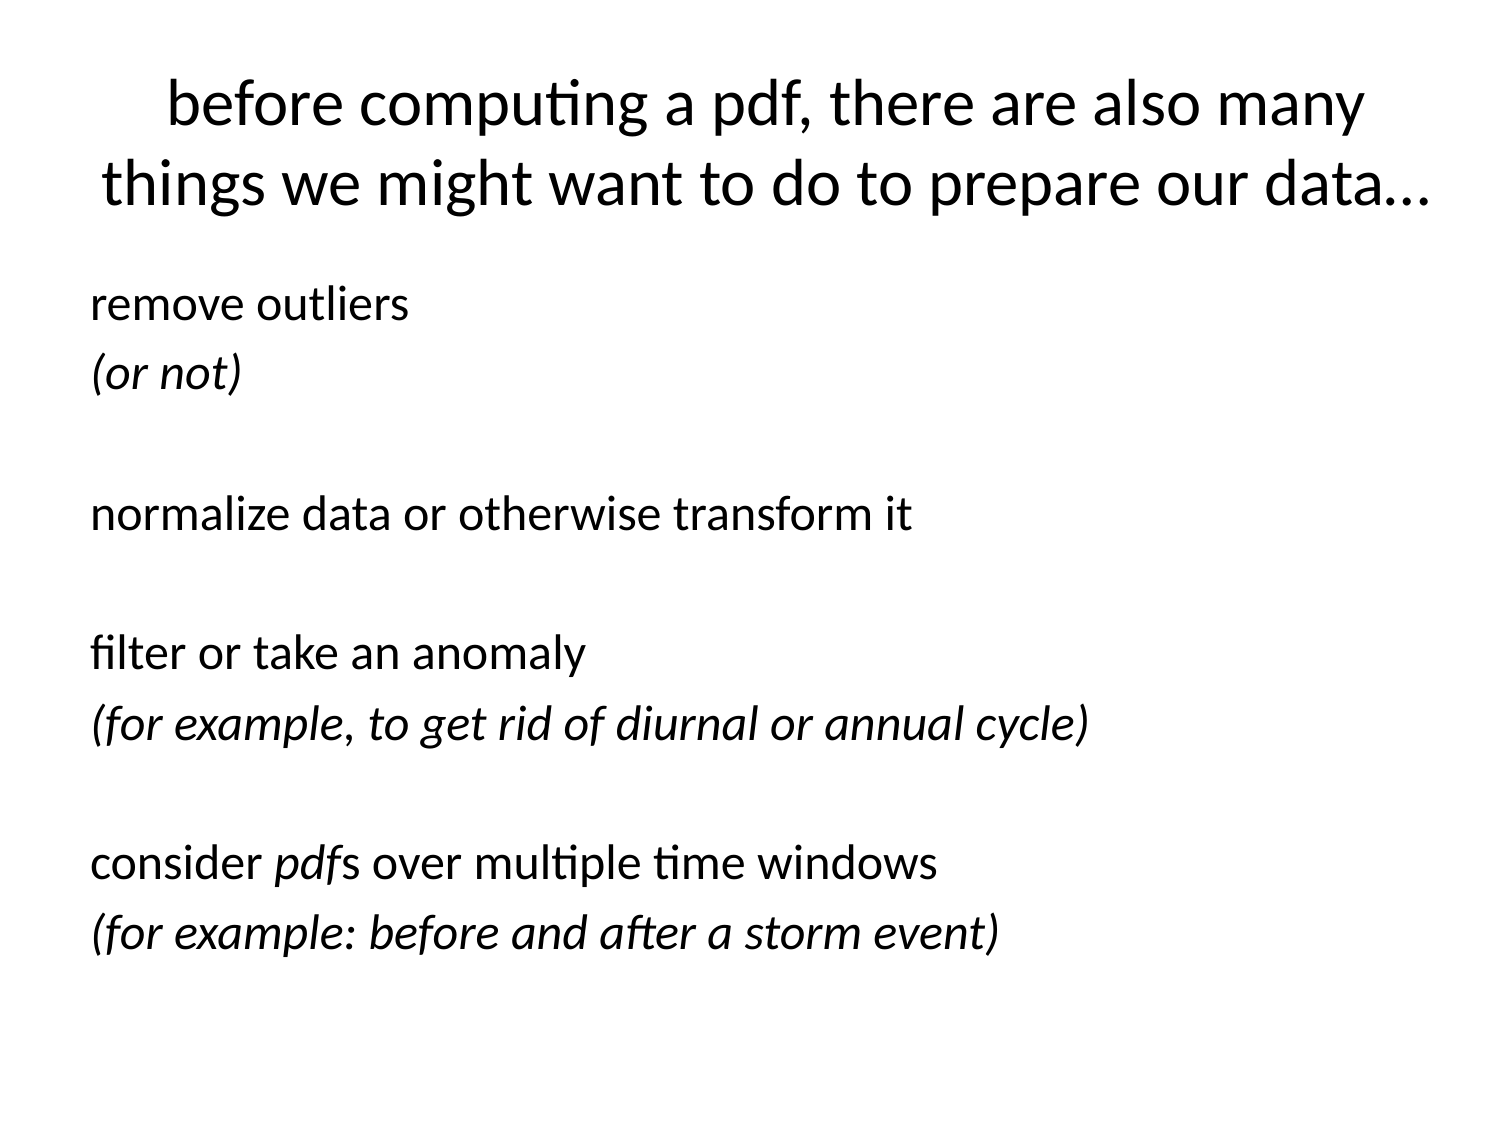

# before computing a pdf, there are also many things we might want to do to prepare our data…
remove outliers
(or not)

normalize data or otherwise transform it

filter or take an anomaly
(for example, to get rid of diurnal or annual cycle)

consider pdfs over multiple time windows
(for example: before and after a storm event)